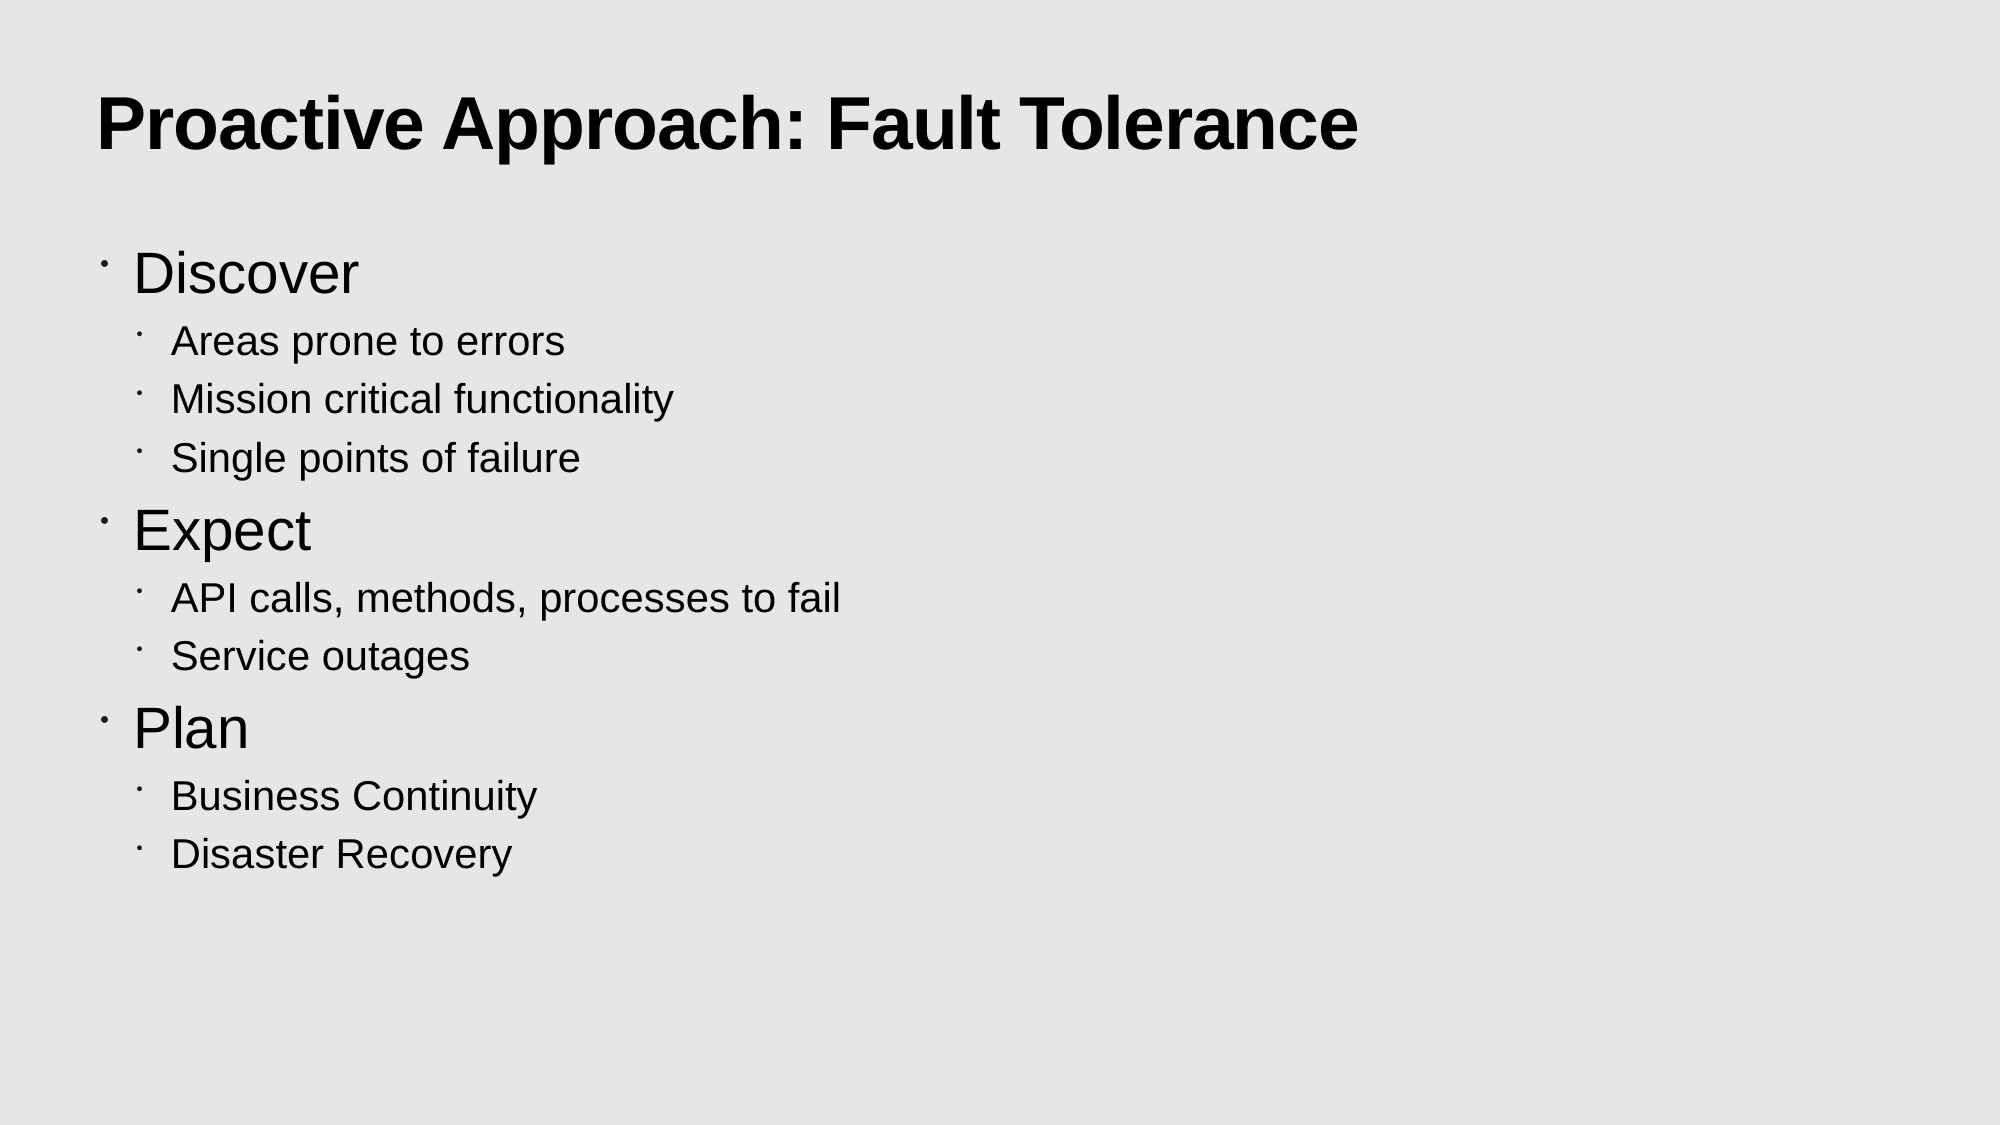

# Proactive Approach: Fault Tolerance
Discover
Areas prone to errors
Mission critical functionality
Single points of failure
Expect
API calls, methods, processes to fail
Service outages
Plan
Business Continuity
Disaster Recovery